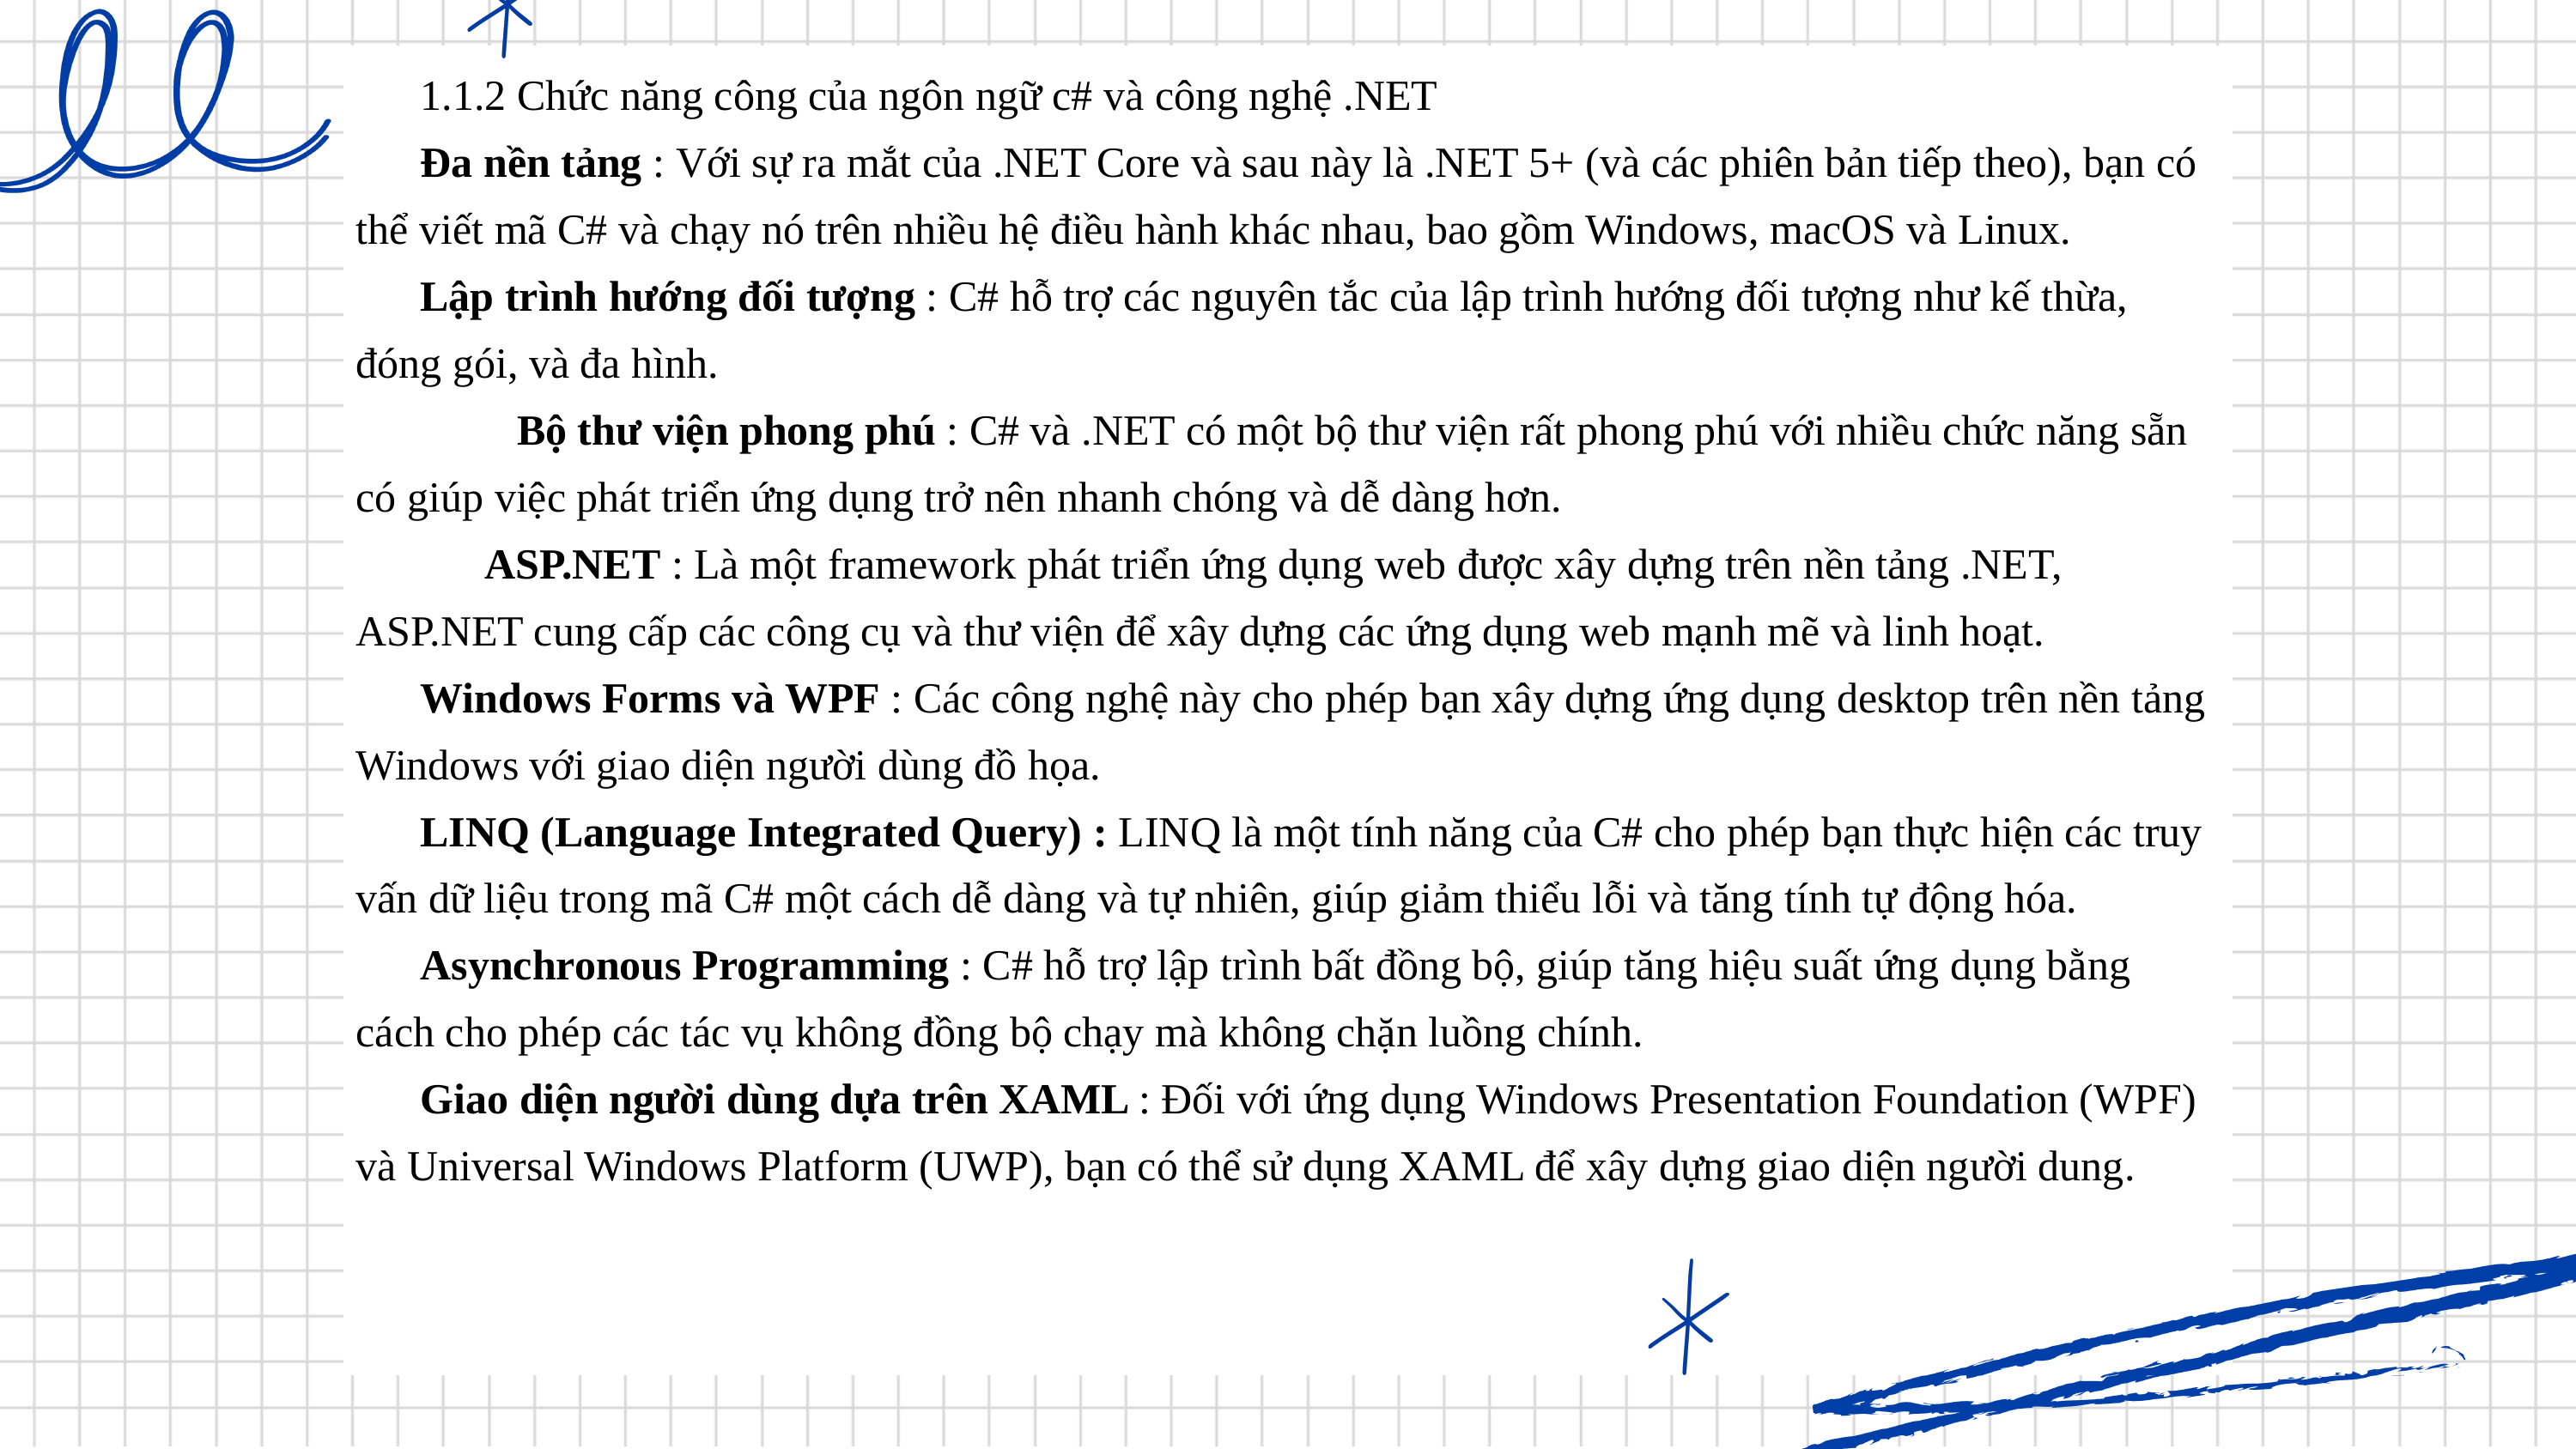

1.1.2 Chức năng công của ngôn ngữ c# và công nghệ .NET
Đa nền tảng : Với sự ra mắt của .NET Core và sau này là .NET 5+ (và các phiên bản tiếp theo), bạn có thể viết mã C# và chạy nó trên nhiều hệ điều hành khác nhau, bao gồm Windows, macOS và Linux.
Lập trình hướng đối tượng : C# hỗ trợ các nguyên tắc của lập trình hướng đối tượng như kế thừa, đóng gói, và đa hình.
         Bộ thư viện phong phú : C# và .NET có một bộ thư viện rất phong phú với nhiều chức năng sẵn có giúp việc phát triển ứng dụng trở nên nhanh chóng và dễ dàng hơn.
 	ASP.NET : Là một framework phát triển ứng dụng web được xây dựng trên nền tảng .NET, ASP.NET cung cấp các công cụ và thư viện để xây dựng các ứng dụng web mạnh mẽ và linh hoạt.
Windows Forms và WPF : Các công nghệ này cho phép bạn xây dựng ứng dụng desktop trên nền tảng Windows với giao diện người dùng đồ họa.
LINQ (Language Integrated Query) : LINQ là một tính năng của C# cho phép bạn thực hiện các truy vấn dữ liệu trong mã C# một cách dễ dàng và tự nhiên, giúp giảm thiểu lỗi và tăng tính tự động hóa.
Asynchronous Programming : C# hỗ trợ lập trình bất đồng bộ, giúp tăng hiệu suất ứng dụng bằng cách cho phép các tác vụ không đồng bộ chạy mà không chặn luồng chính.
Giao diện người dùng dựa trên XAML : Đối với ứng dụng Windows Presentation Foundation (WPF) và Universal Windows Platform (UWP), bạn có thể sử dụng XAML để xây dựng giao diện người dung.